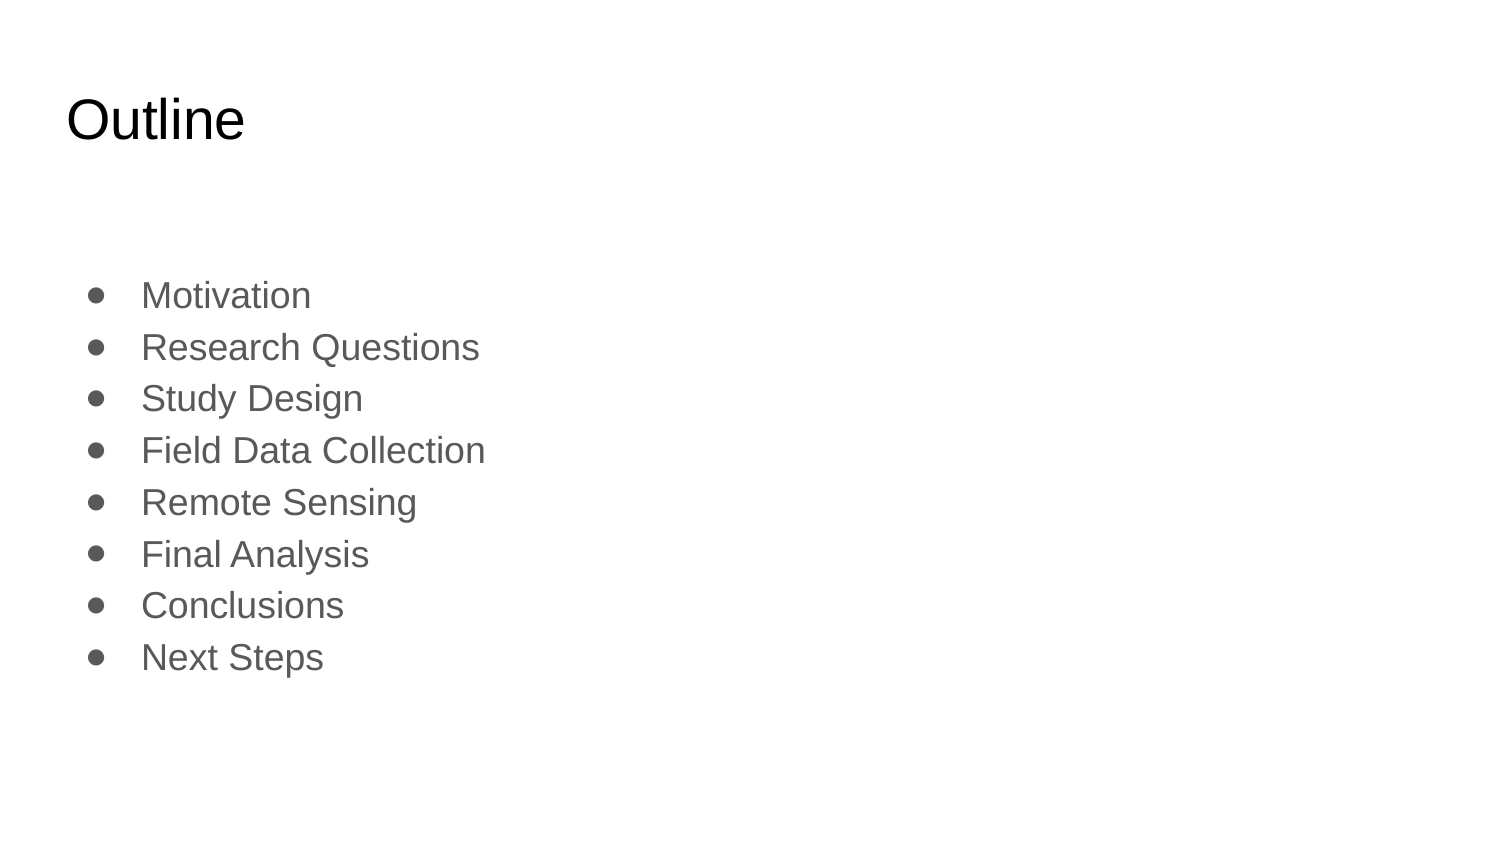

# Outline
Motivation
Research Questions
Study Design
Field Data Collection
Remote Sensing
Final Analysis
Conclusions
Next Steps